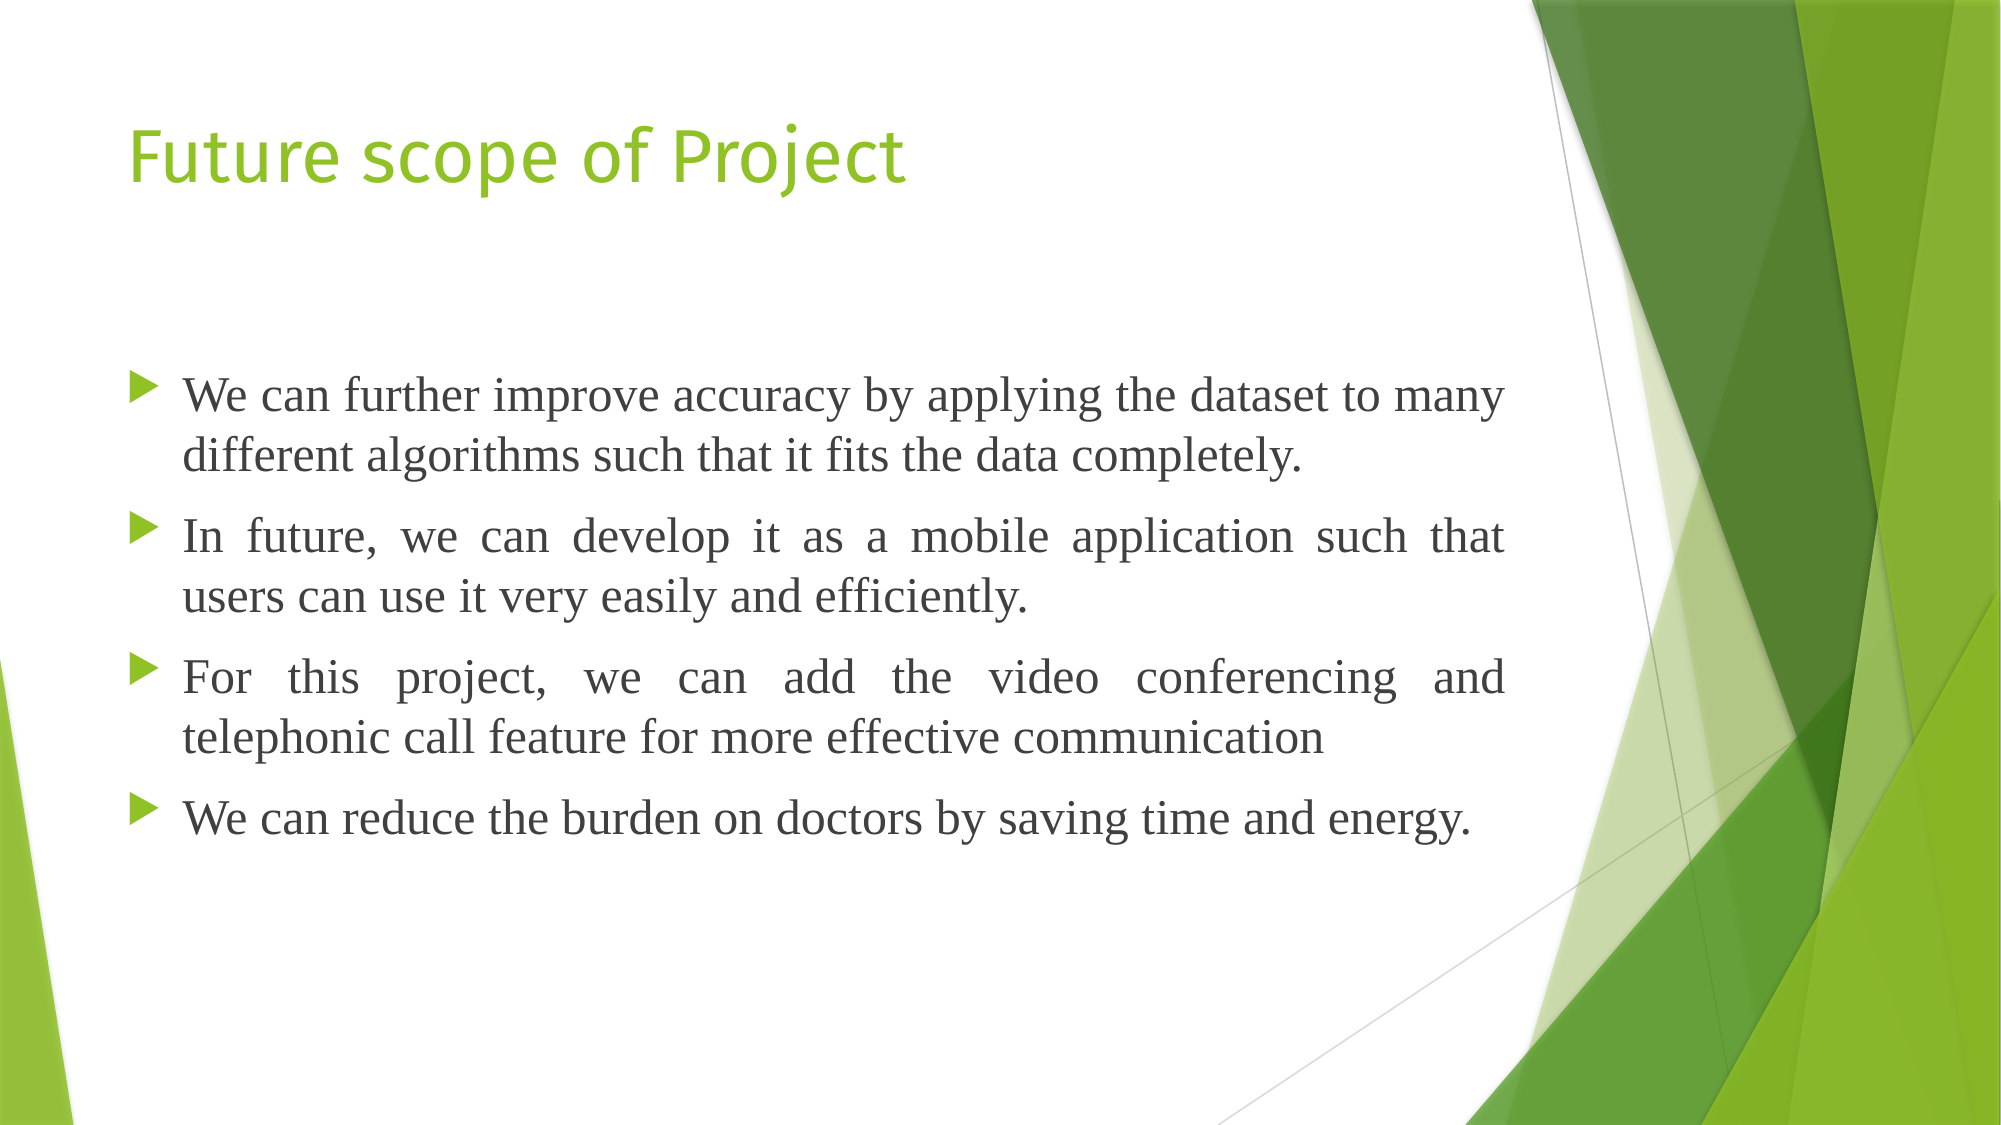

# Future scope of Project
We can further improve accuracy by applying the dataset to many different algorithms such that it fits the data completely.
In future, we can develop it as a mobile application such that users can use it very easily and efficiently.
For this project, we can add the video conferencing and telephonic call feature for more effective communication
We can reduce the burden on doctors by saving time and energy.